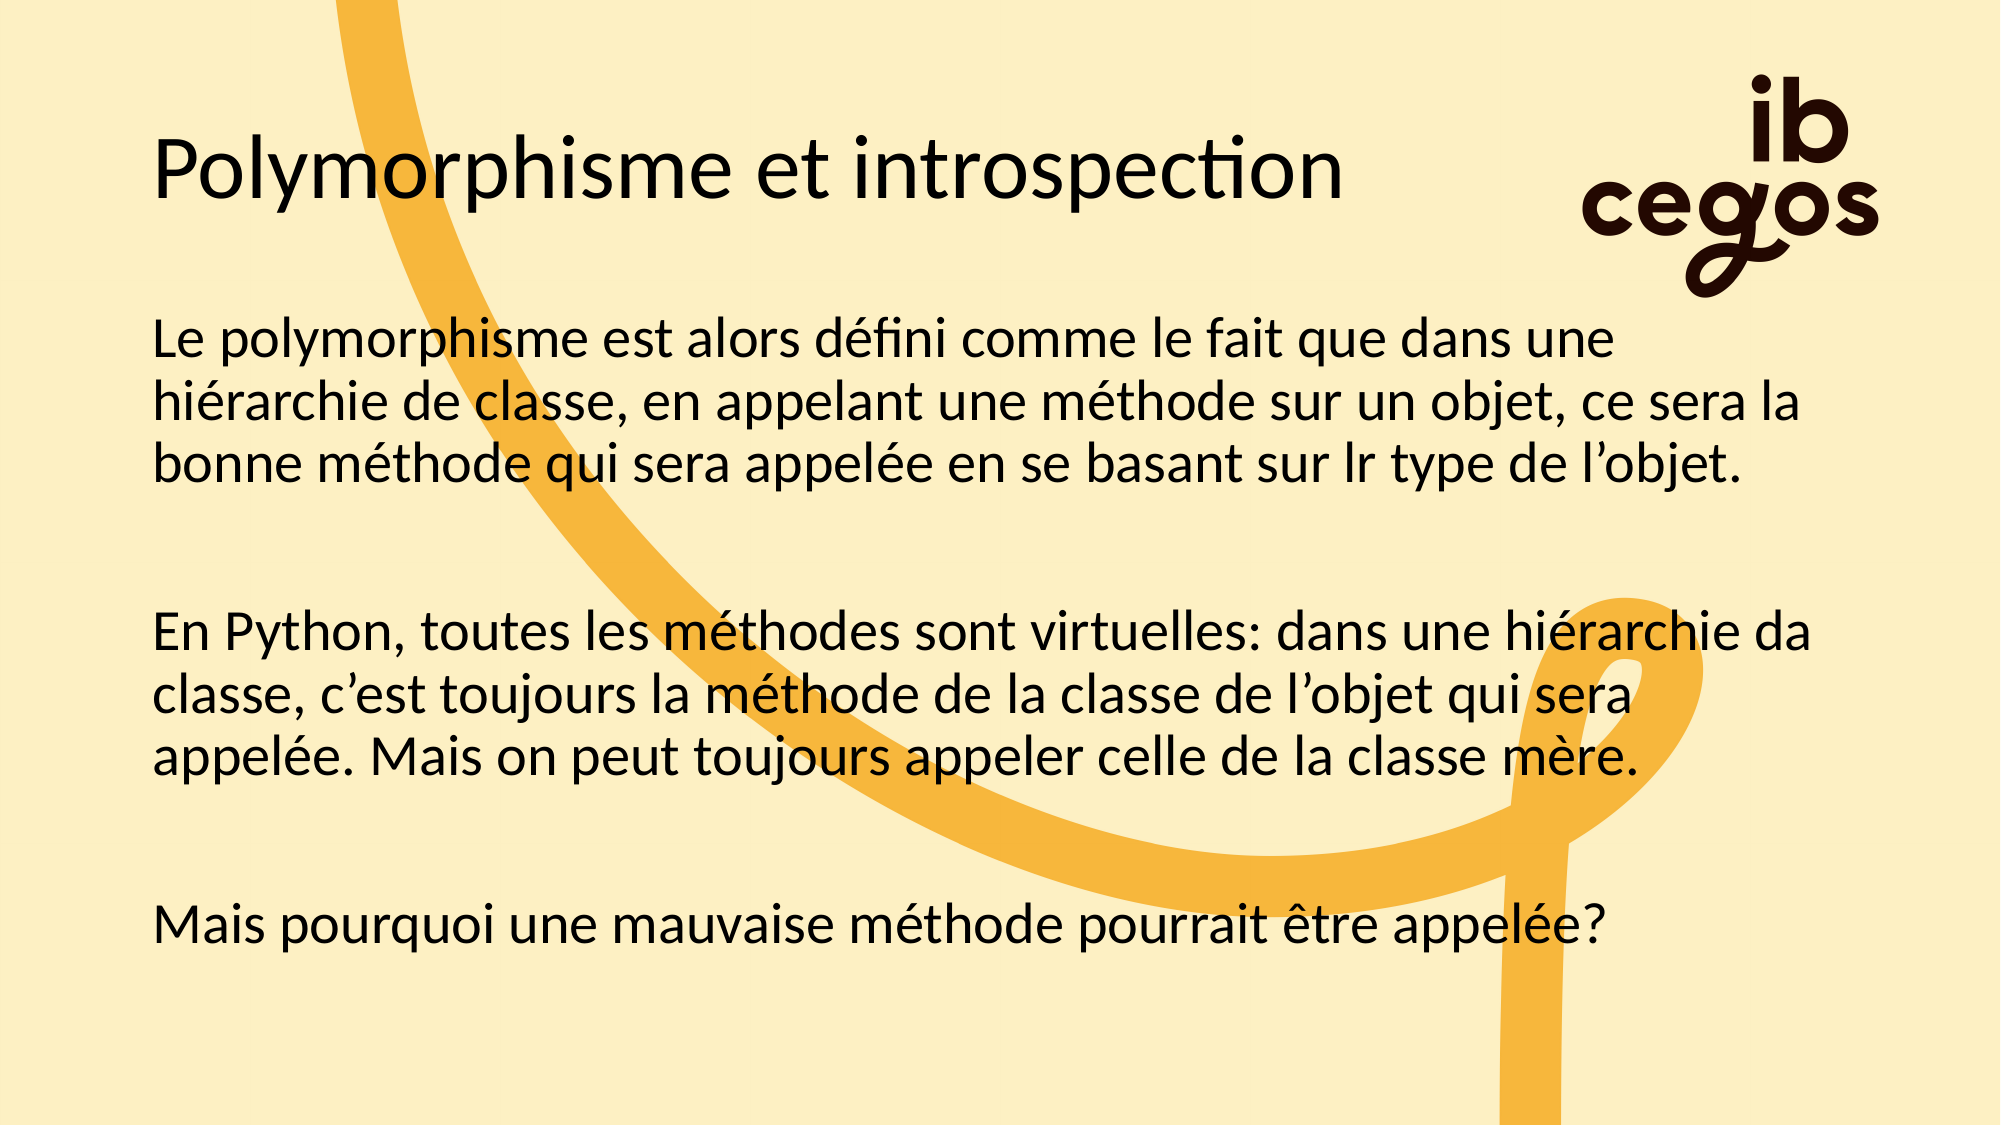

# Polymorphisme et introspection
Le polymorphisme est alors défini comme le fait que dans une hiérarchie de classe, en appelant une méthode sur un objet, ce sera la bonne méthode qui sera appelée en se basant sur lr type de l’objet.

En Python, toutes les méthodes sont virtuelles: dans une hiérarchie da classe, c’est toujours la méthode de la classe de l’objet qui sera appelée. Mais on peut toujours appeler celle de la classe mère.

Mais pourquoi une mauvaise méthode pourrait être appelée?